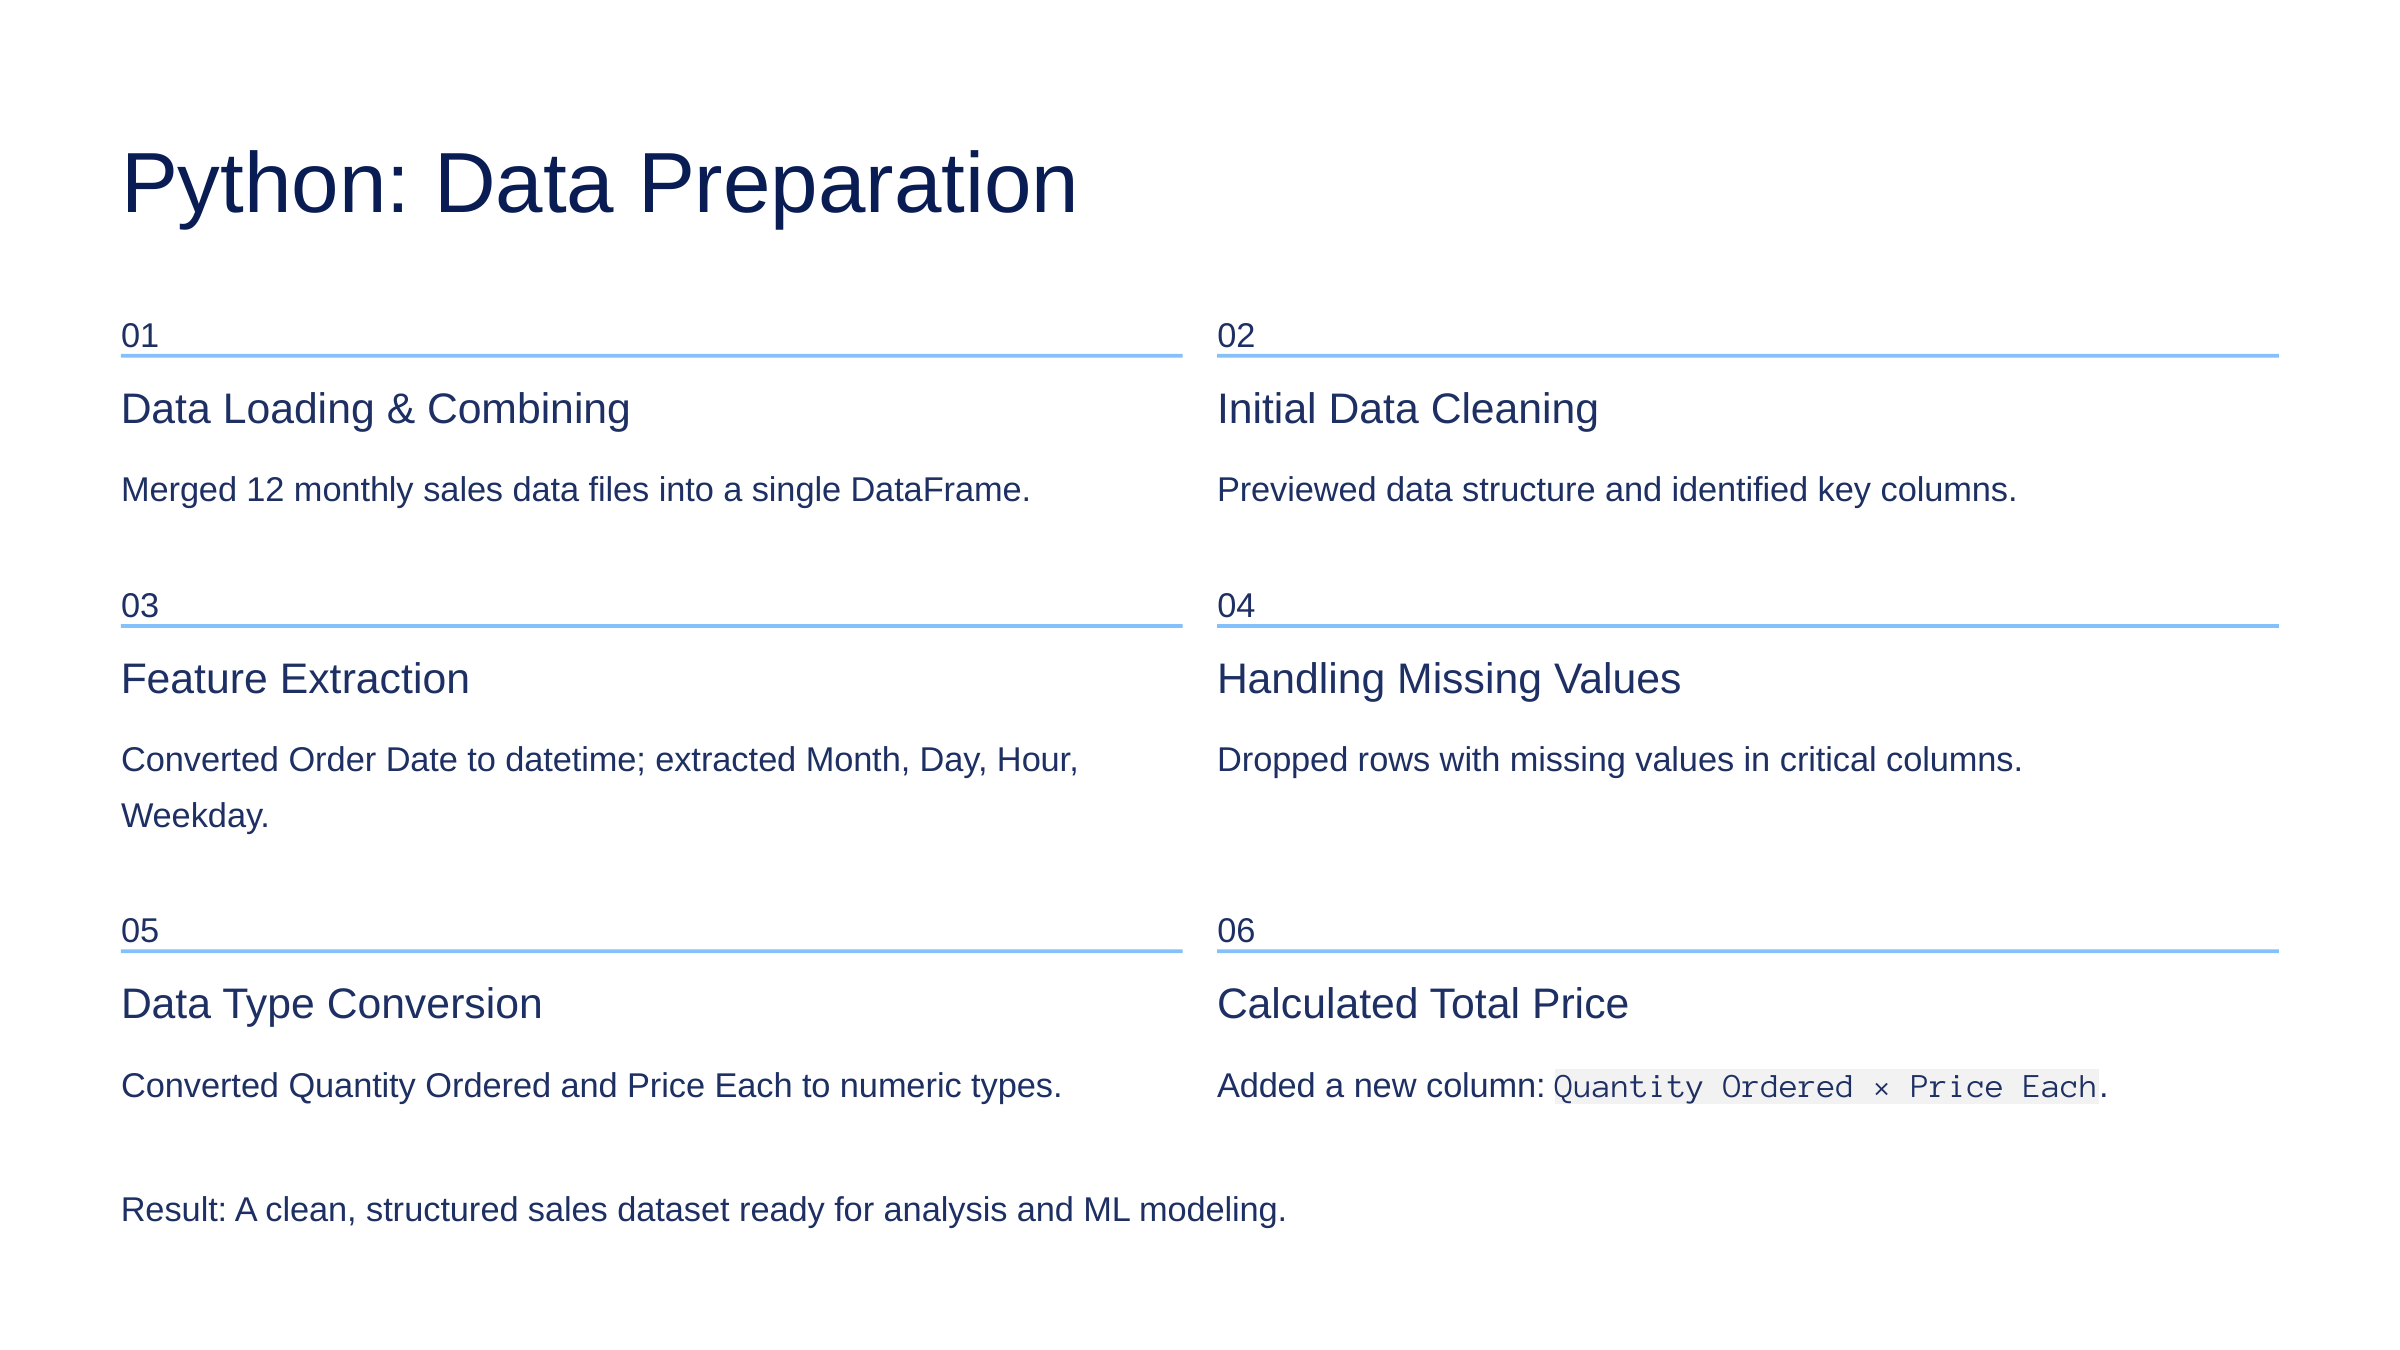

Python: Data Preparation
01
02

Data Loading & Combining
Initial Data Cleaning
Merged 12 monthly sales data files into a single DataFrame.
Previewed data structure and identified key columns.
03
04

Feature Extraction
Handling Missing Values
Converted Order Date to datetime; extracted Month, Day, Hour, Weekday.
Dropped rows with missing values in critical columns.
05
06

Data Type Conversion
Calculated Total Price
Converted Quantity Ordered and Price Each to numeric types.
Added a new column: Quantity Ordered × Price Each.
Result: A clean, structured sales dataset ready for analysis and ML modeling.